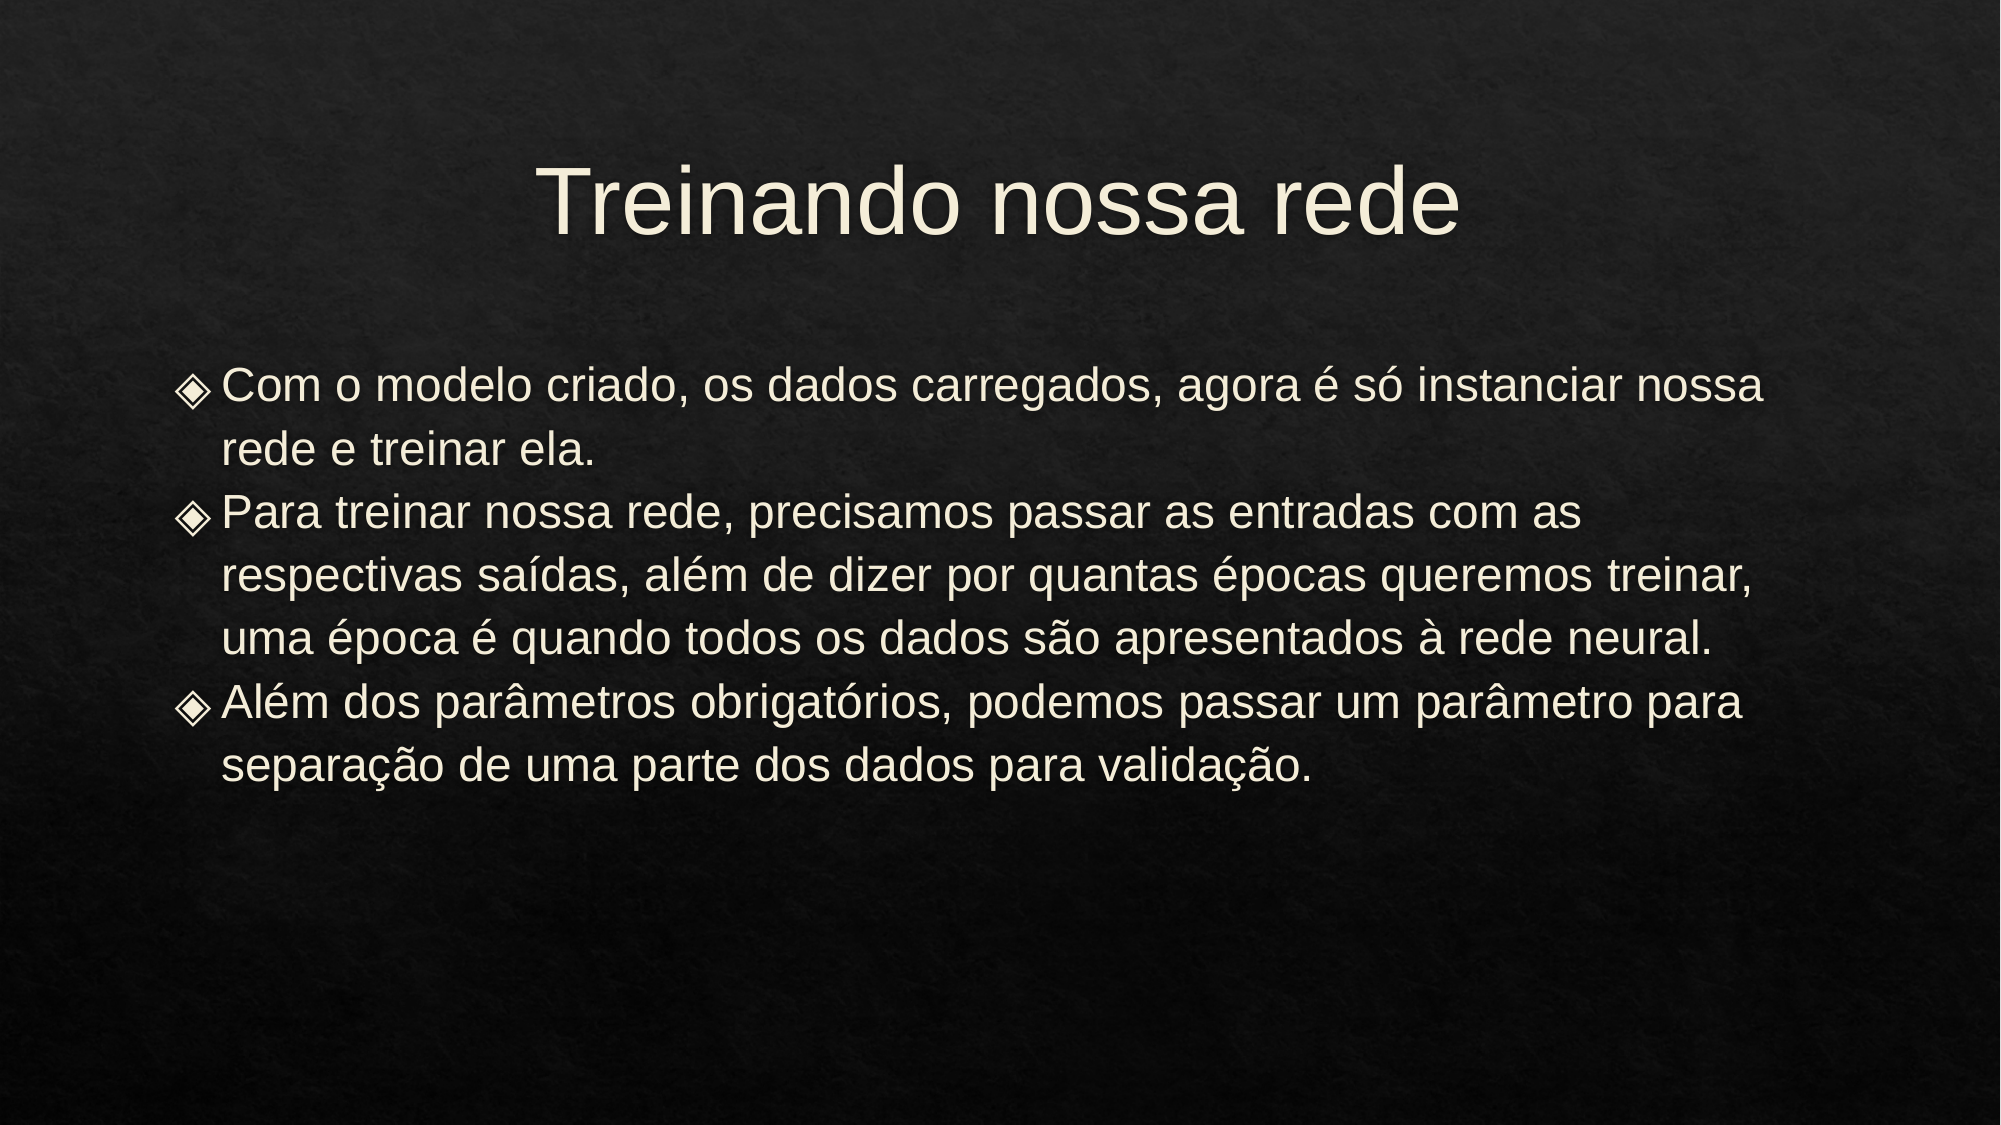

# Treinando nossa rede
Com o modelo criado, os dados carregados, agora é só instanciar nossa rede e treinar ela.
Para treinar nossa rede, precisamos passar as entradas com as respectivas saídas, além de dizer por quantas épocas queremos treinar, uma época é quando todos os dados são apresentados à rede neural.
Além dos parâmetros obrigatórios, podemos passar um parâmetro para separação de uma parte dos dados para validação.